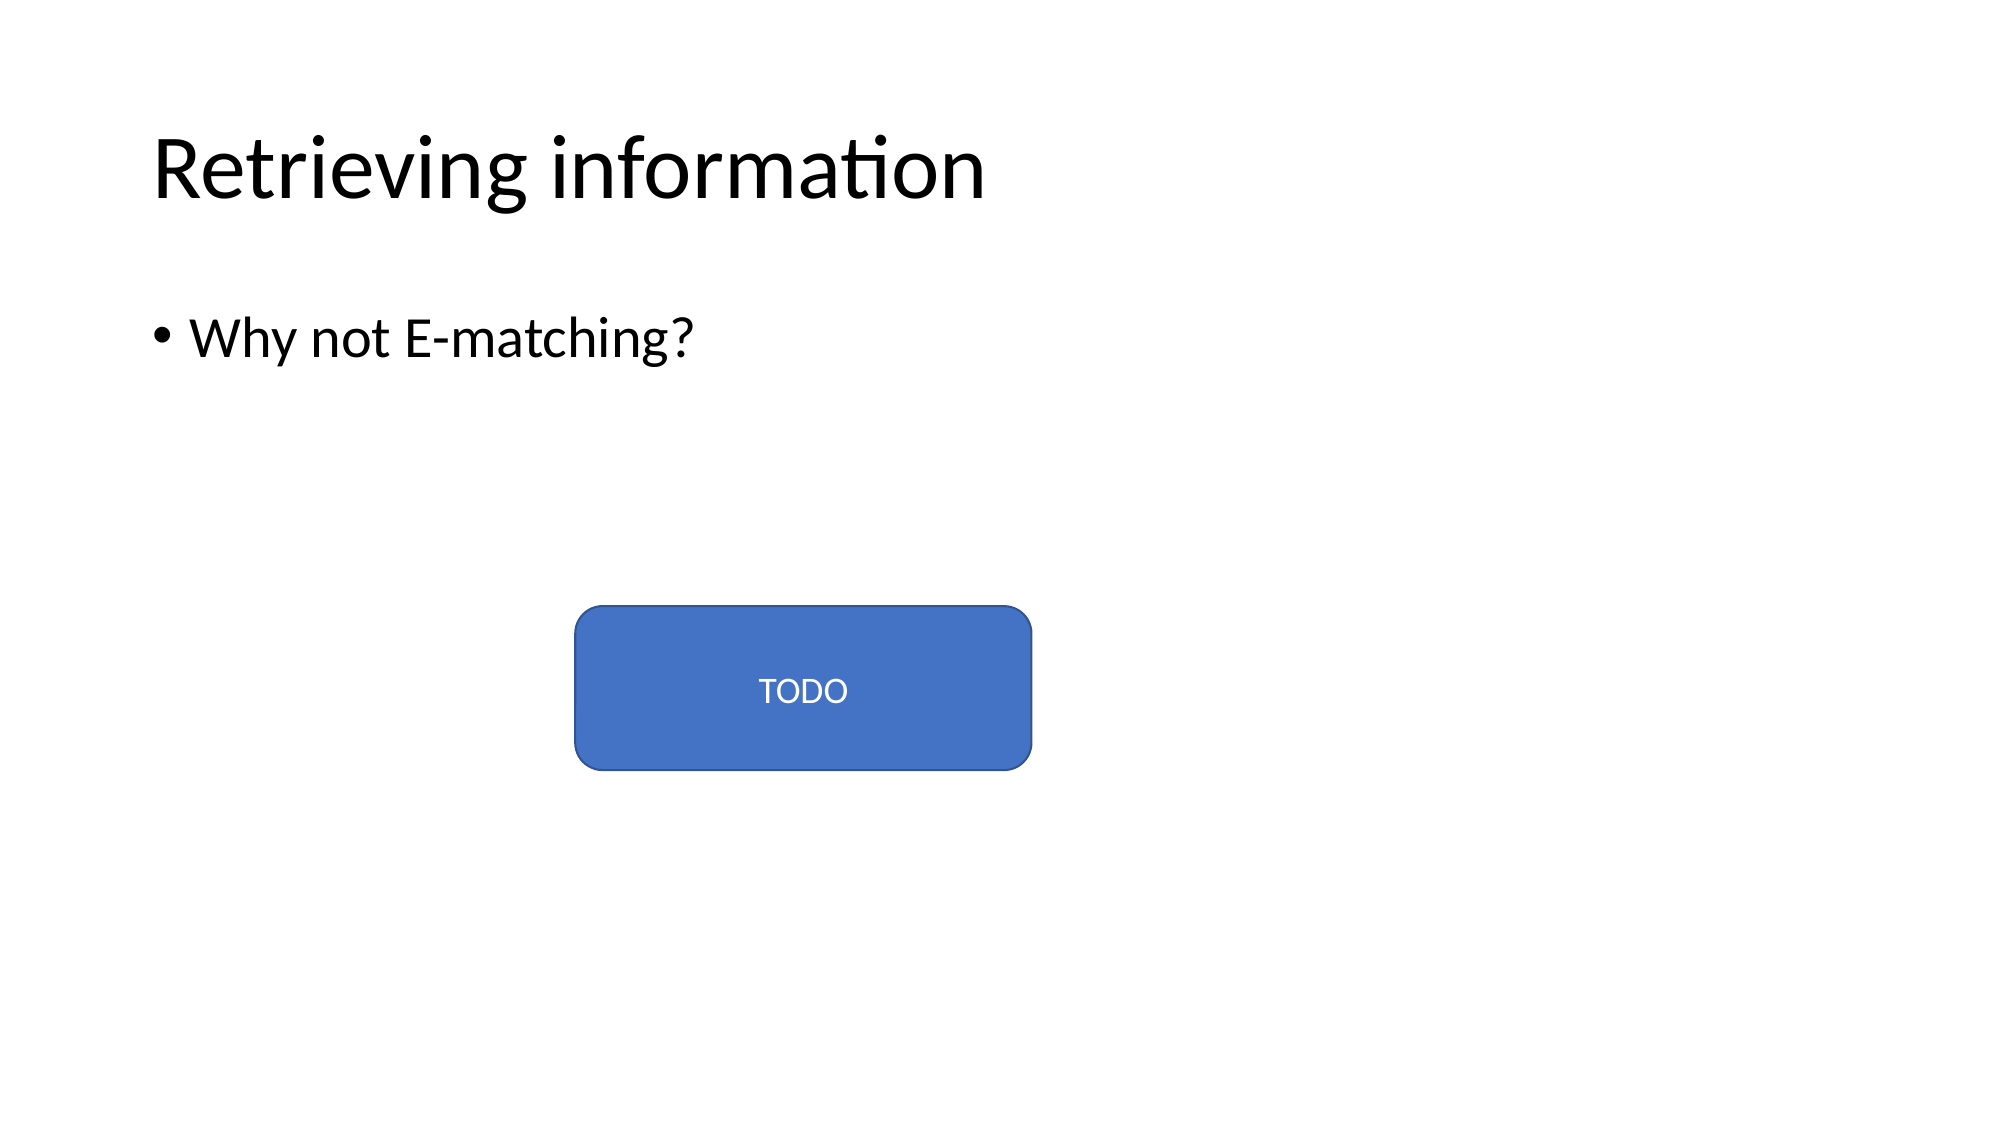

# Retrieving information
Why not E-matching?
TODO